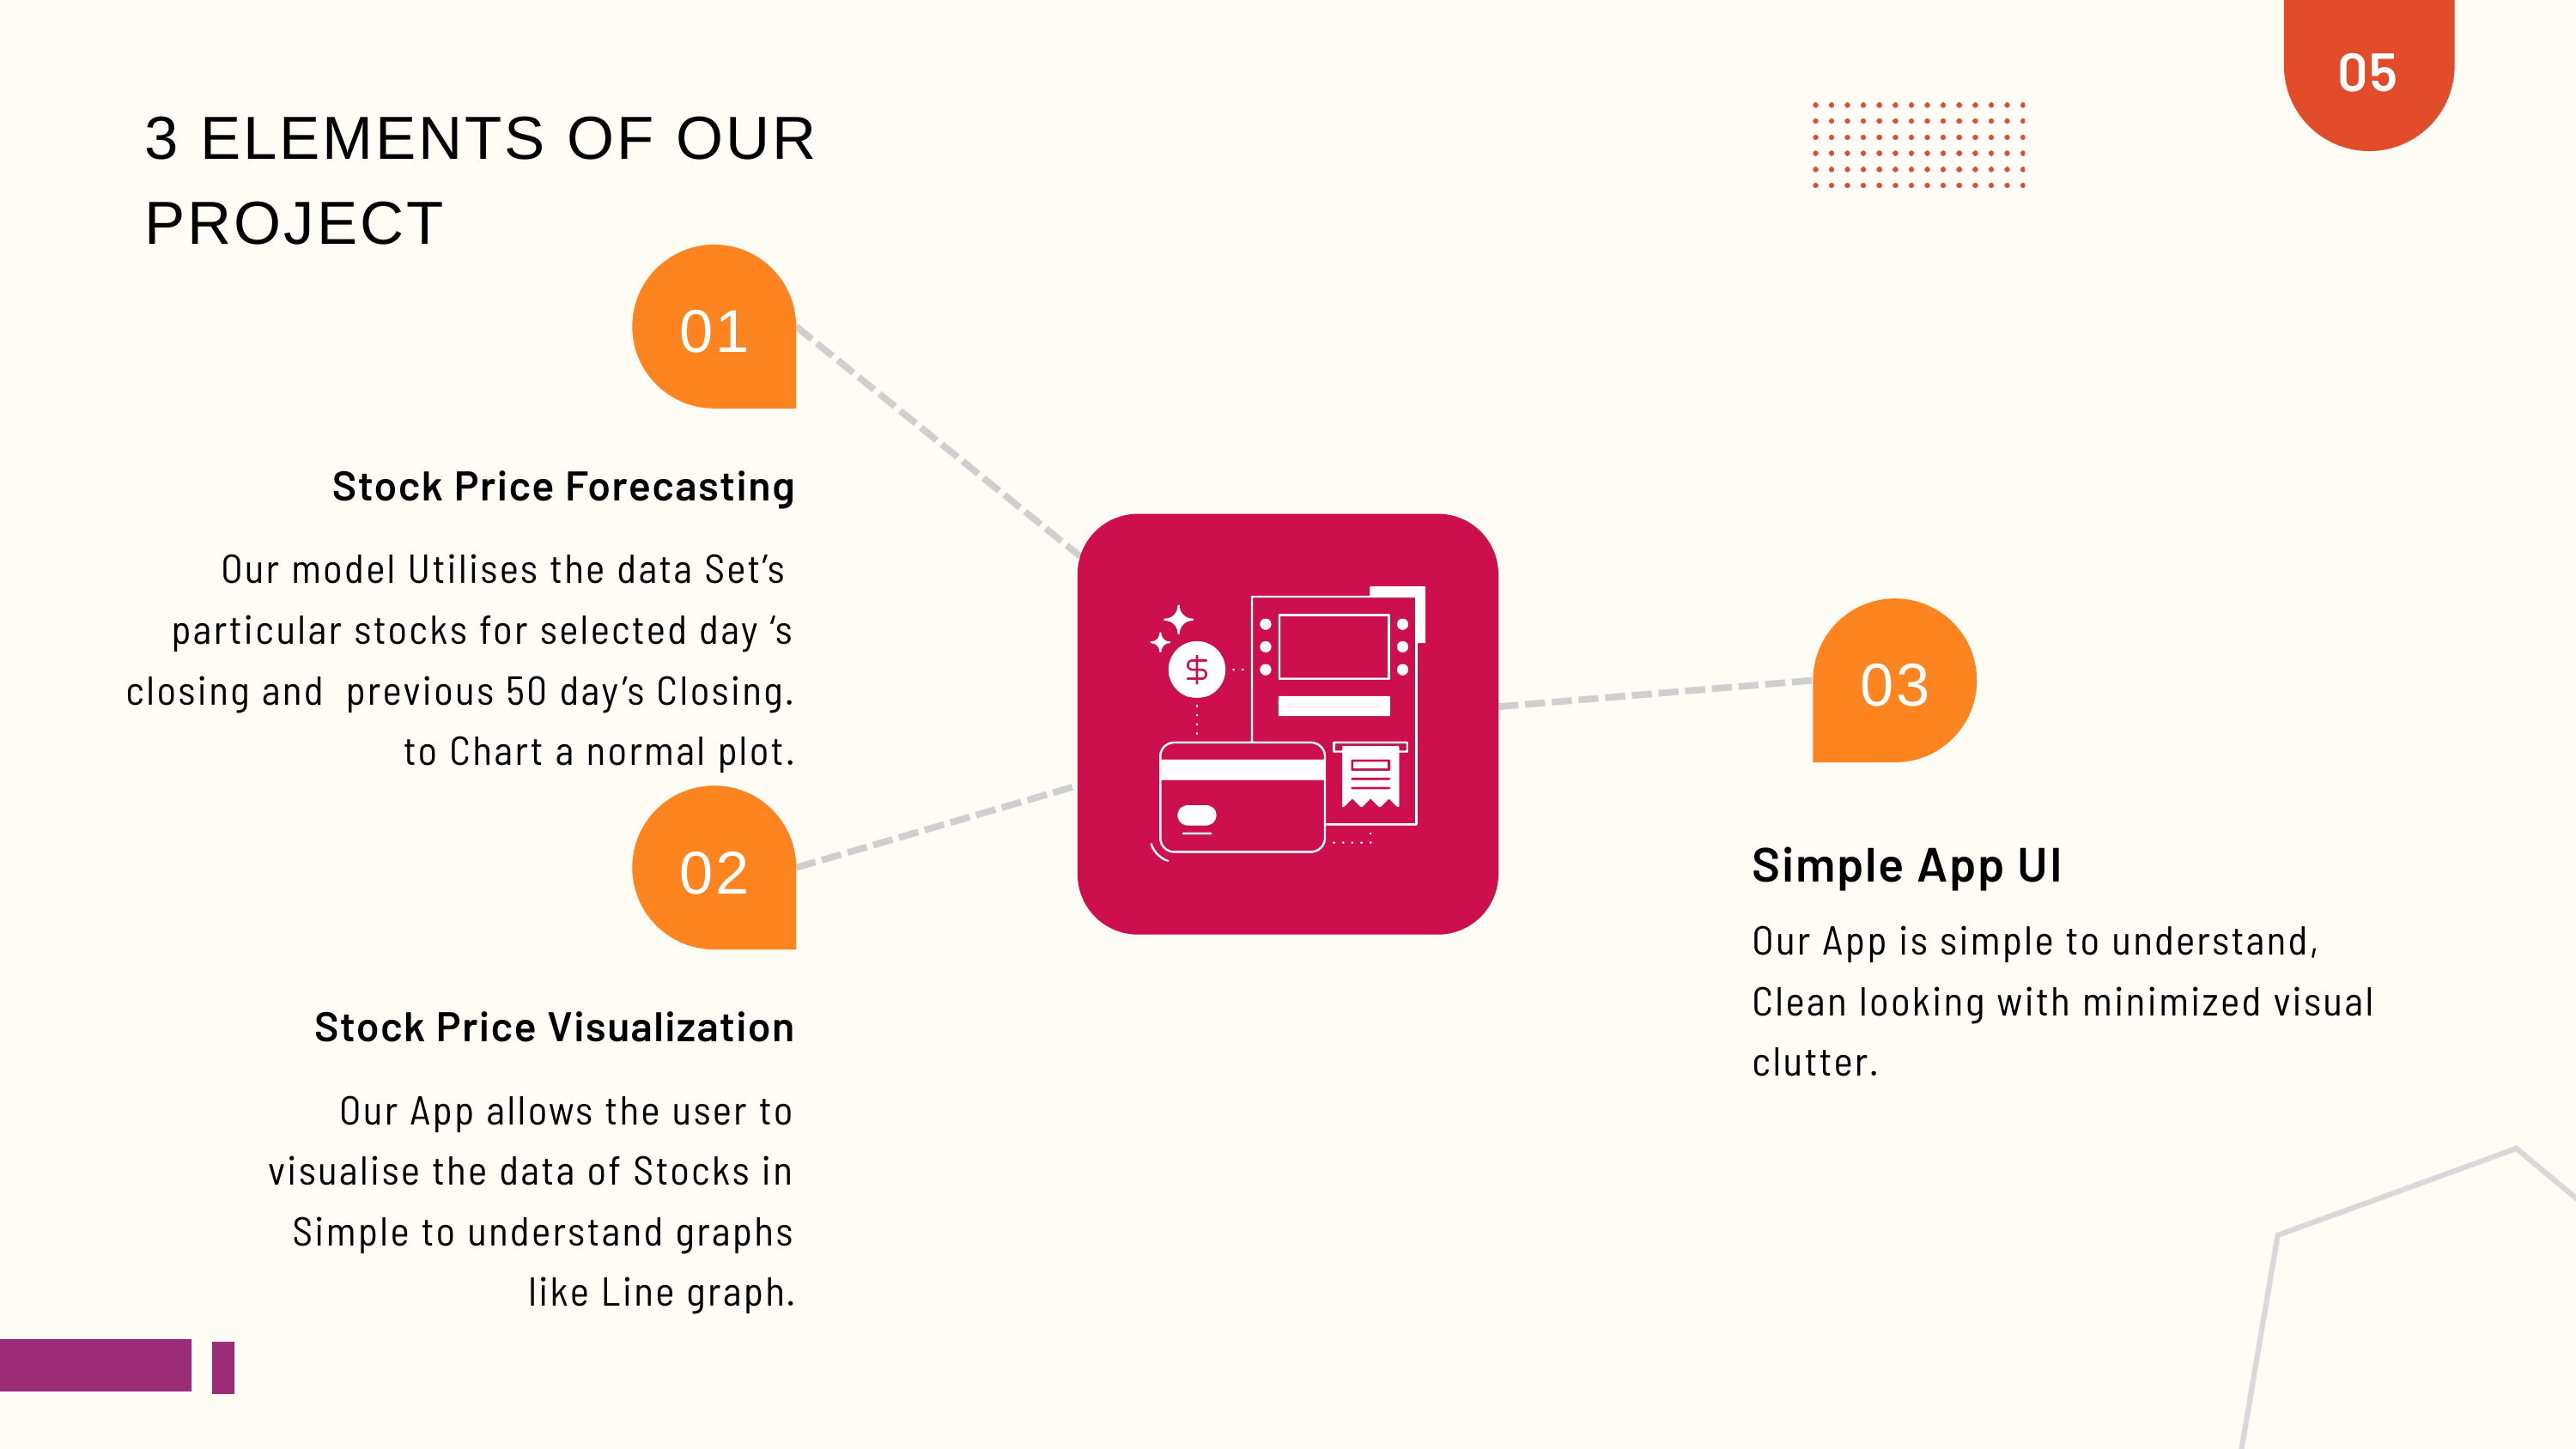

05
3 ELEMENTS OF OUR PROJECT

01

Stock Price Forecasting

Our model Utilises the data Set’s
particular stocks for selected day ‘s closing and  previous 50 day’s Closing.
to Chart a normal plot.

03

02
Simple App UI
Our App is simple to understand, Clean looking with minimized visual clutter.
Stock Price Visualization
Our App allows the user to visualise the data of Stocks in Simple to understand graphs like Line graph.